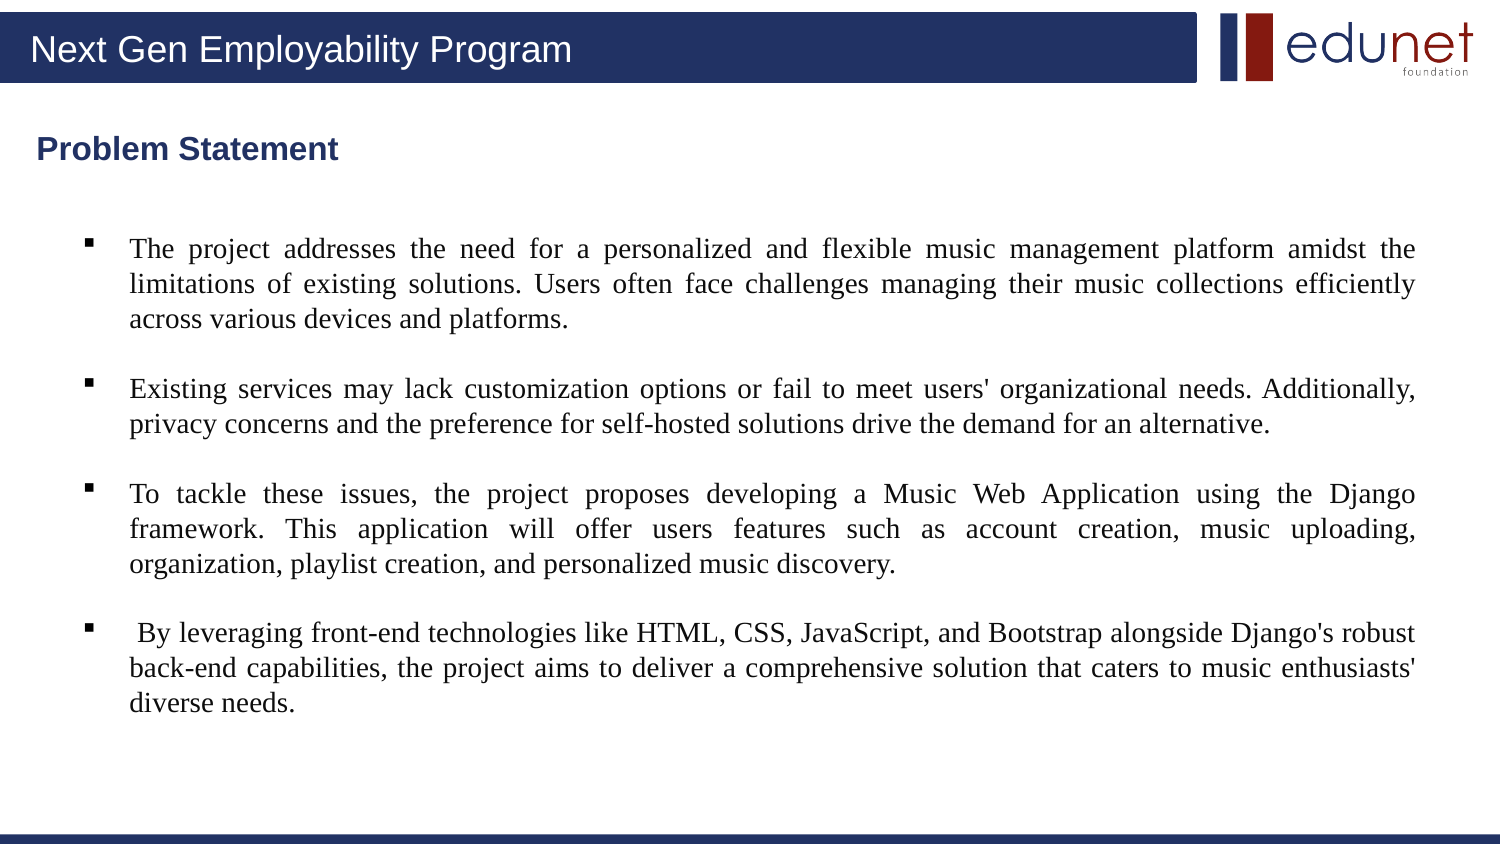

Problem Statement
The project addresses the need for a personalized and flexible music management platform amidst the limitations of existing solutions. Users often face challenges managing their music collections efficiently across various devices and platforms.

Existing services may lack customization options or fail to meet users' organizational needs. Additionally, privacy concerns and the preference for self-hosted solutions drive the demand for an alternative.

To tackle these issues, the project proposes developing a Music Web Application using the Django framework. This application will offer users features such as account creation, music uploading, organization, playlist creation, and personalized music discovery.

 By leveraging front-end technologies like HTML, CSS, JavaScript, and Bootstrap alongside Django's robust back-end capabilities, the project aims to deliver a comprehensive solution that caters to music enthusiasts' diverse needs.